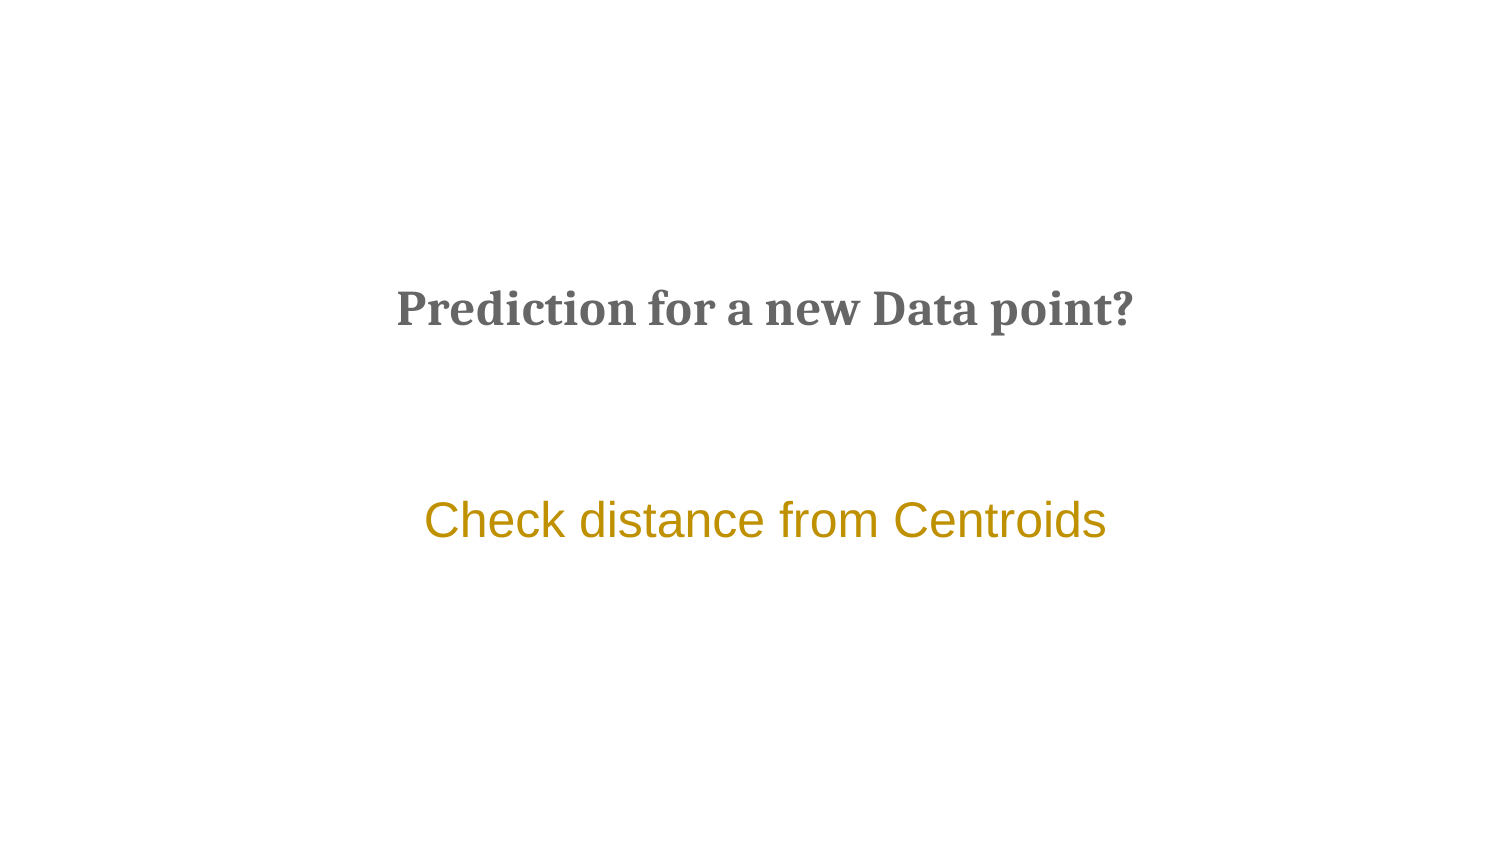

Prediction for a new Data point?
Check distance from Centroids